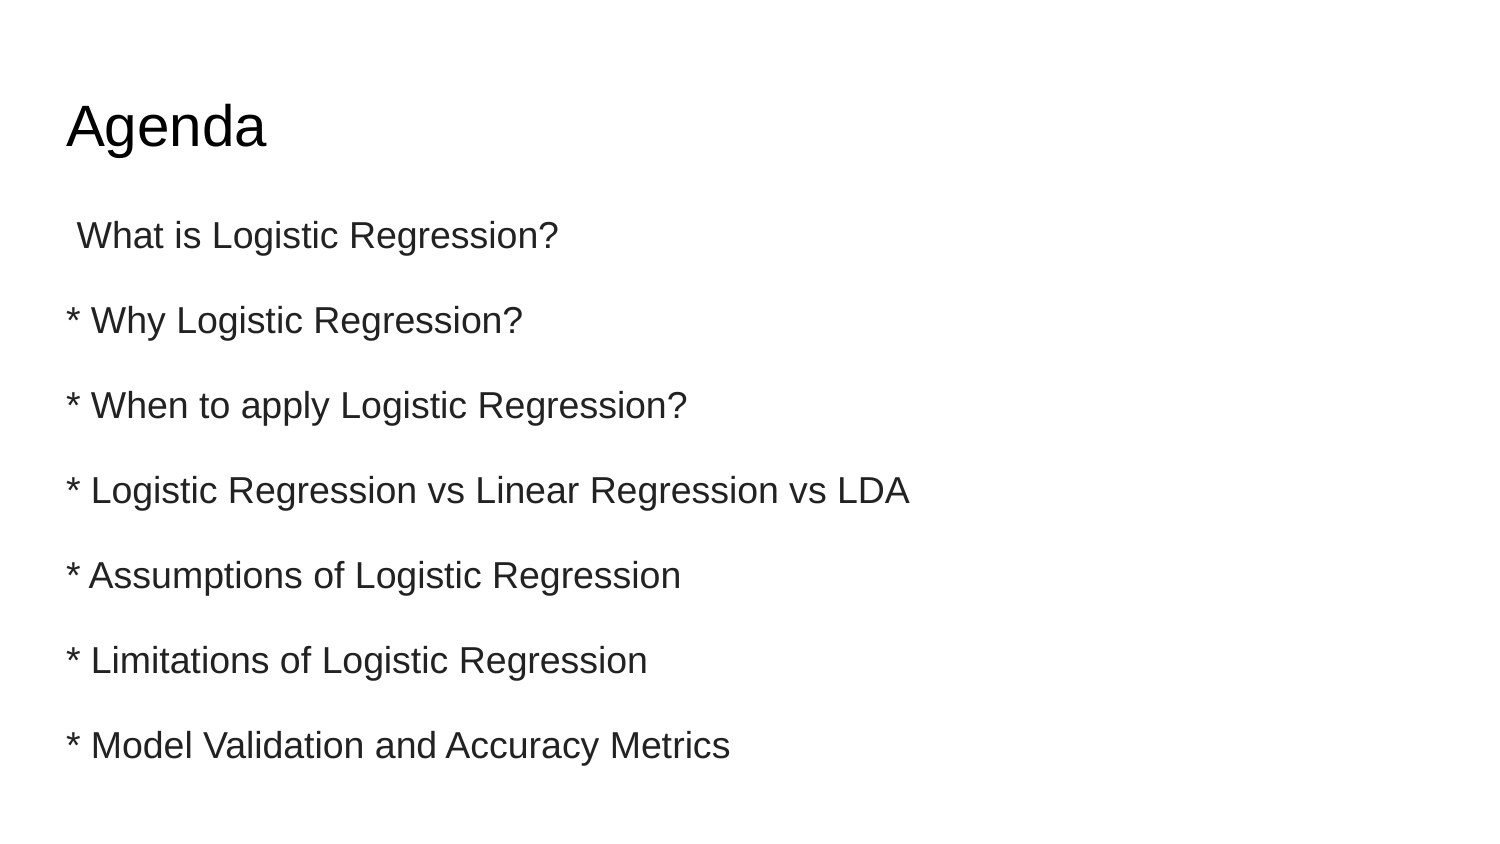

# Agenda
 What is Logistic Regression?
* Why Logistic Regression?
* When to apply Logistic Regression?
* Logistic Regression vs Linear Regression vs LDA
* Assumptions of Logistic Regression
* Limitations of Logistic Regression
* Model Validation and Accuracy Metrics